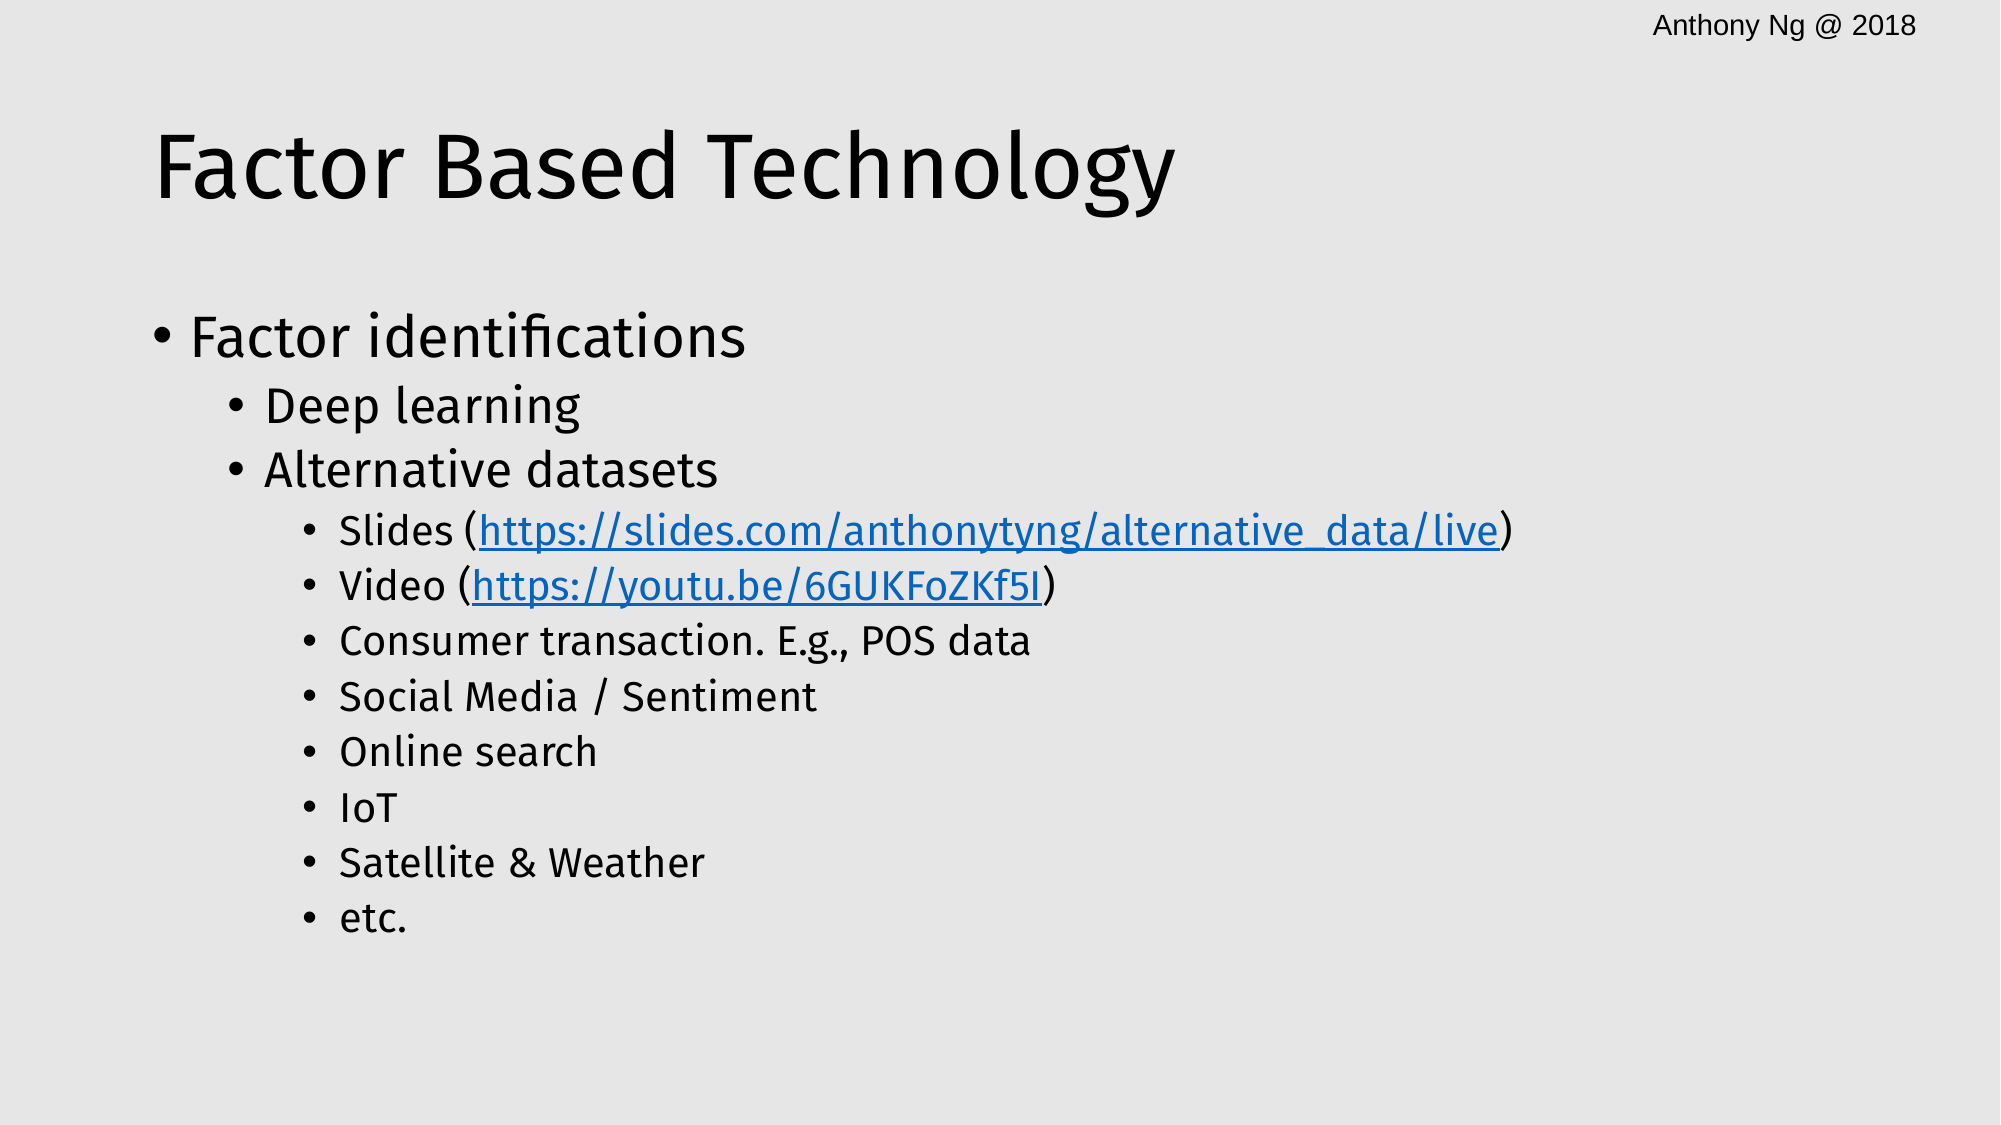

# Factor Based Technology
Factor identifications
Deep learning
Alternative datasets
Slides (https://slides.com/anthonytyng/alternative_data/live)
Video (https://youtu.be/6GUKFoZKf5I)
Consumer transaction. E.g., POS data
Social Media / Sentiment
Online search
IoT
Satellite & Weather
etc.